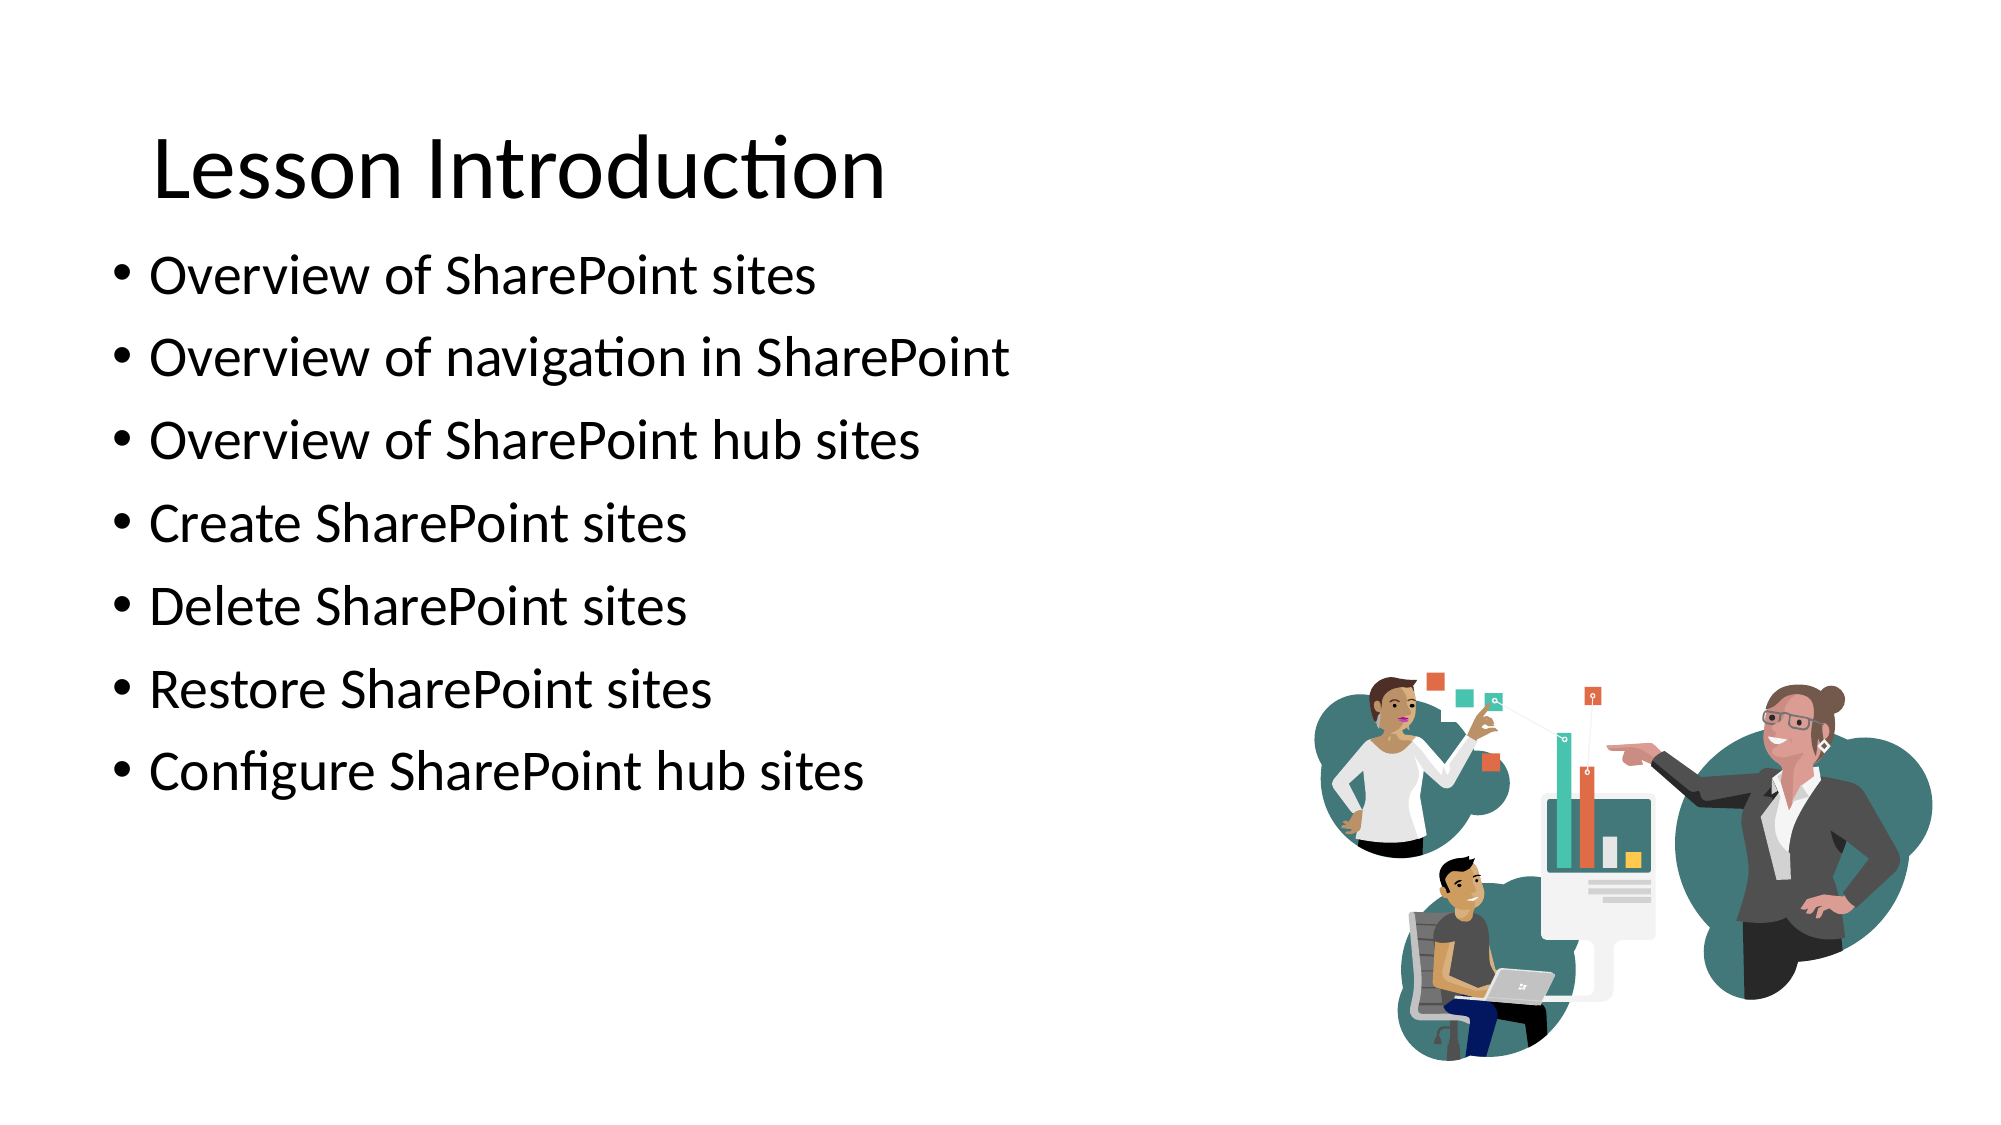

# Lesson Introduction
Overview of SharePoint sites
Overview of navigation in SharePoint
Overview of SharePoint hub sites
Create SharePoint sites
Delete SharePoint sites
Restore SharePoint sites
Configure SharePoint hub sites